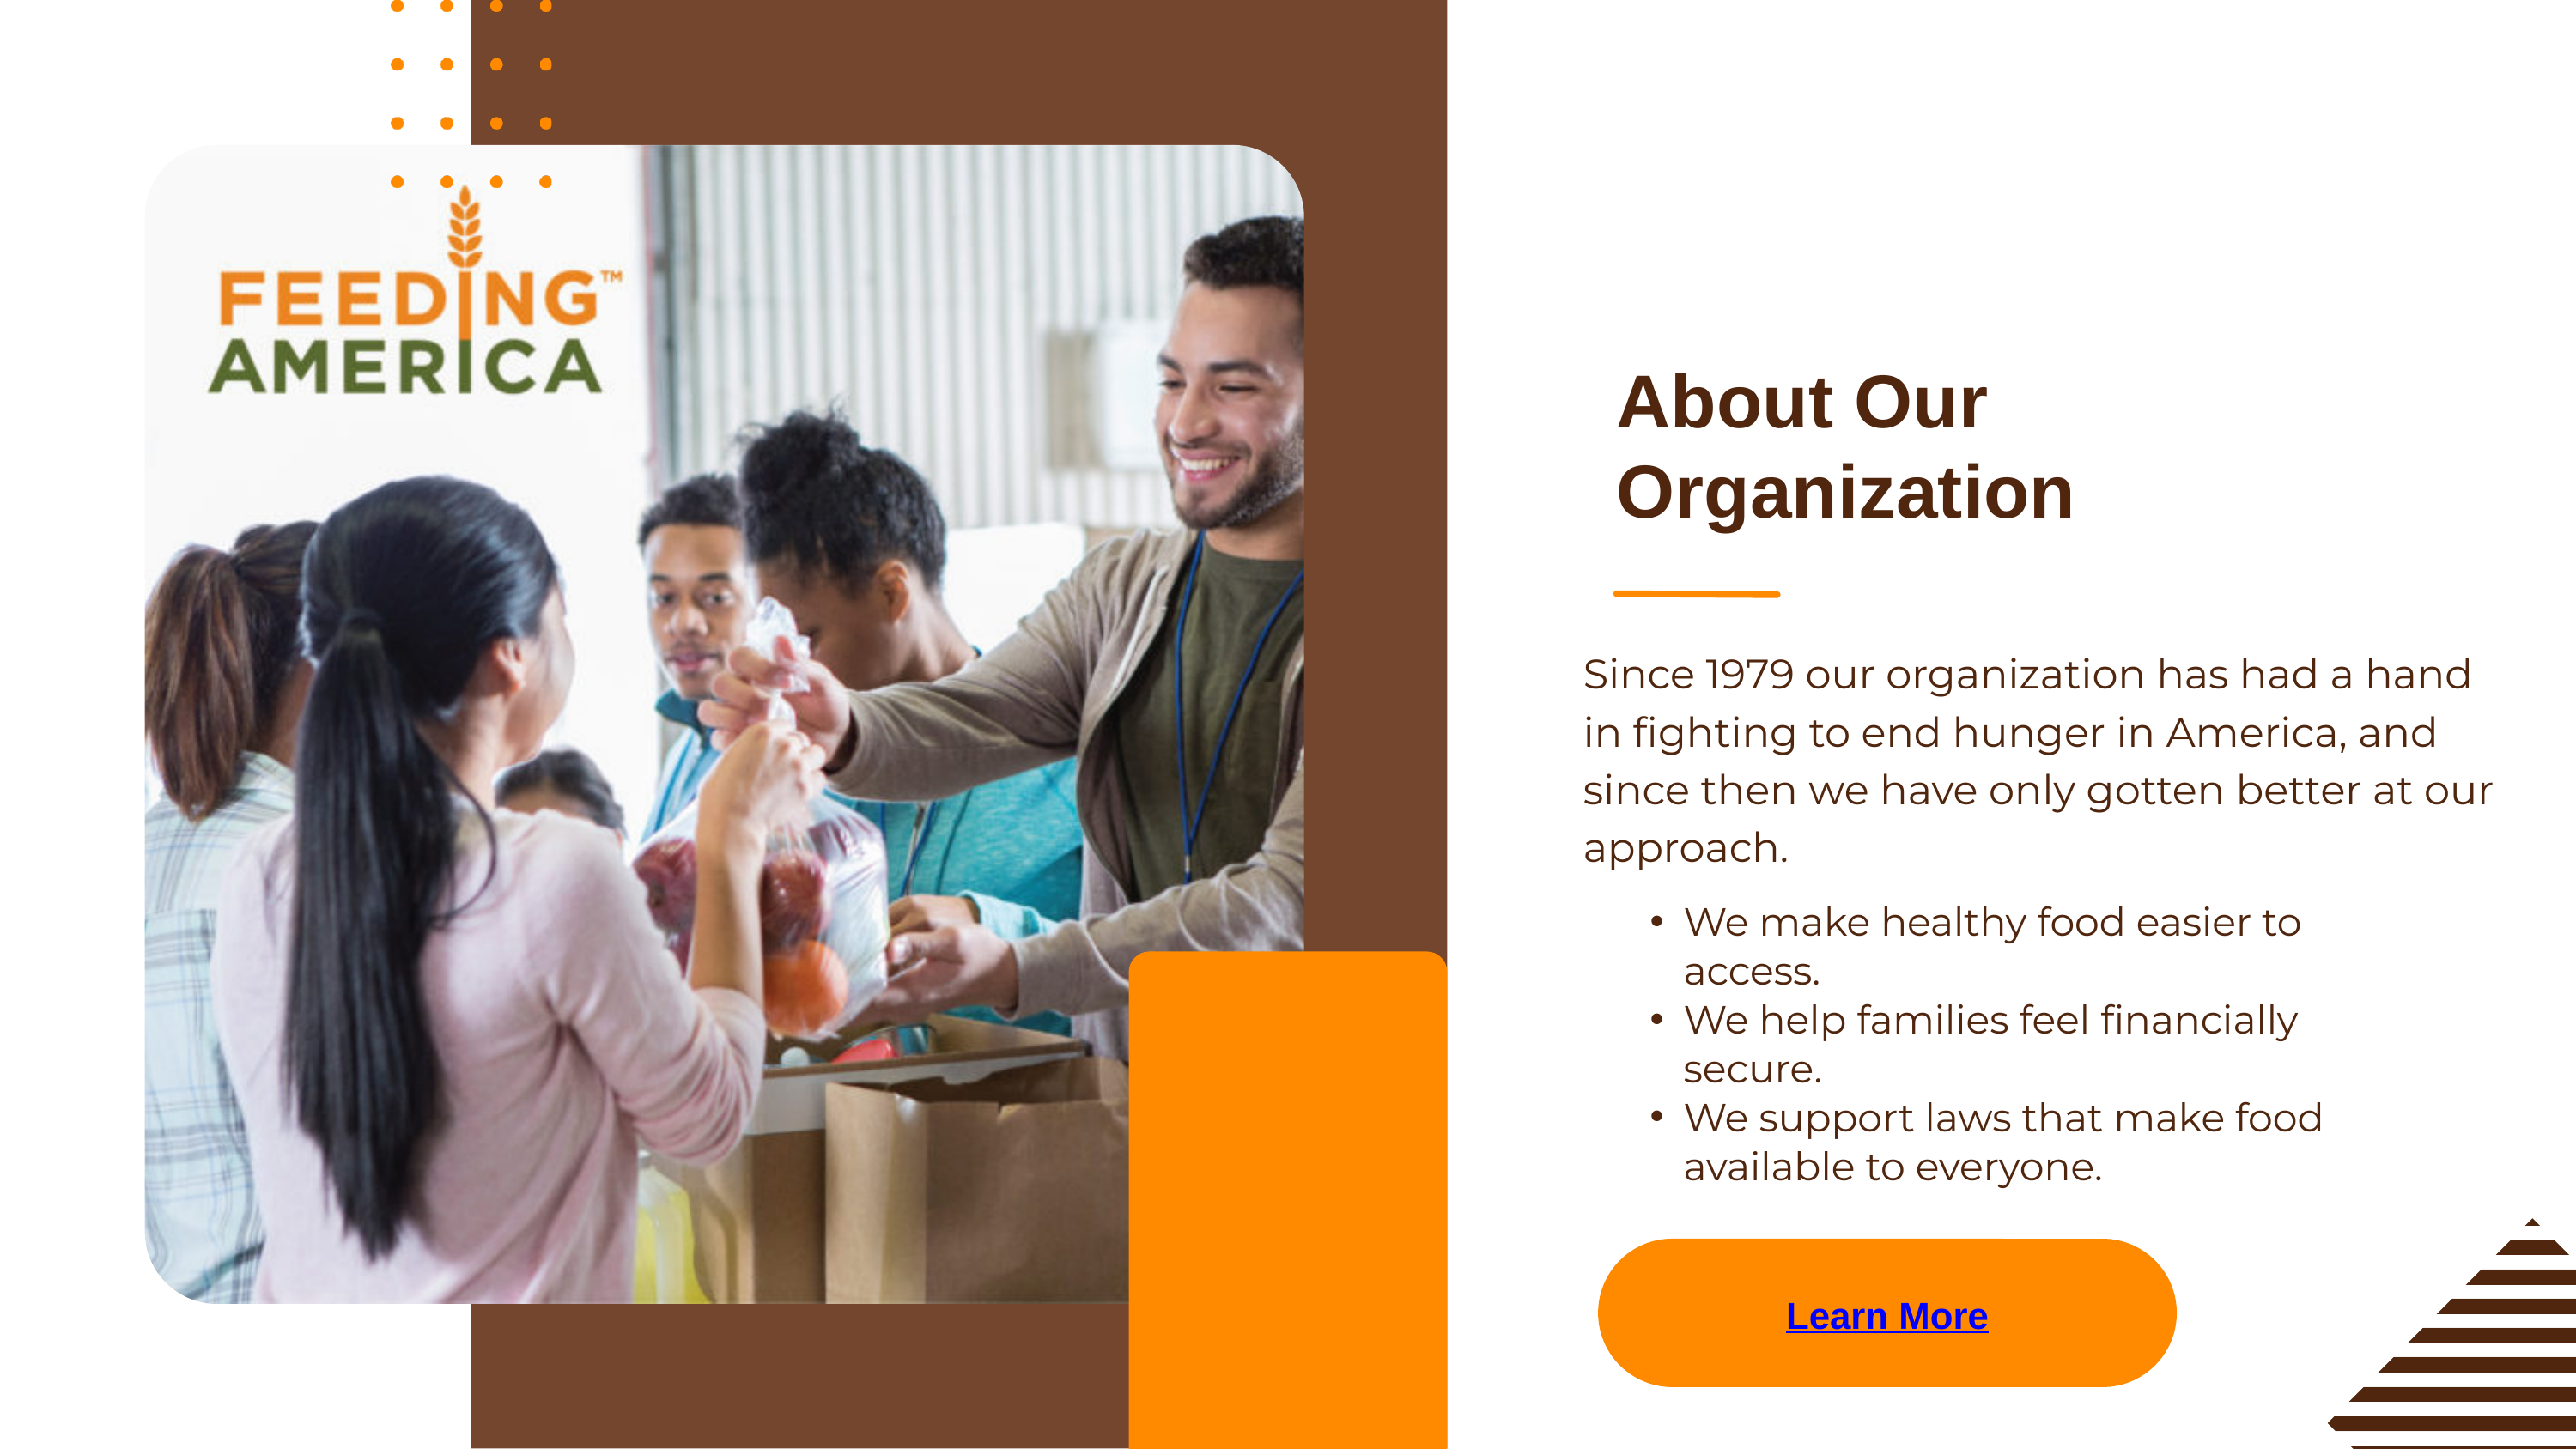

About Our
Organization

Since 1979 our organization has had a hand in fighting to end hunger in America, and since then we have only gotten better at our approach.
We make healthy food easier to access.
We help families feel financially secure.
We support laws that make food available to everyone.

Learn More